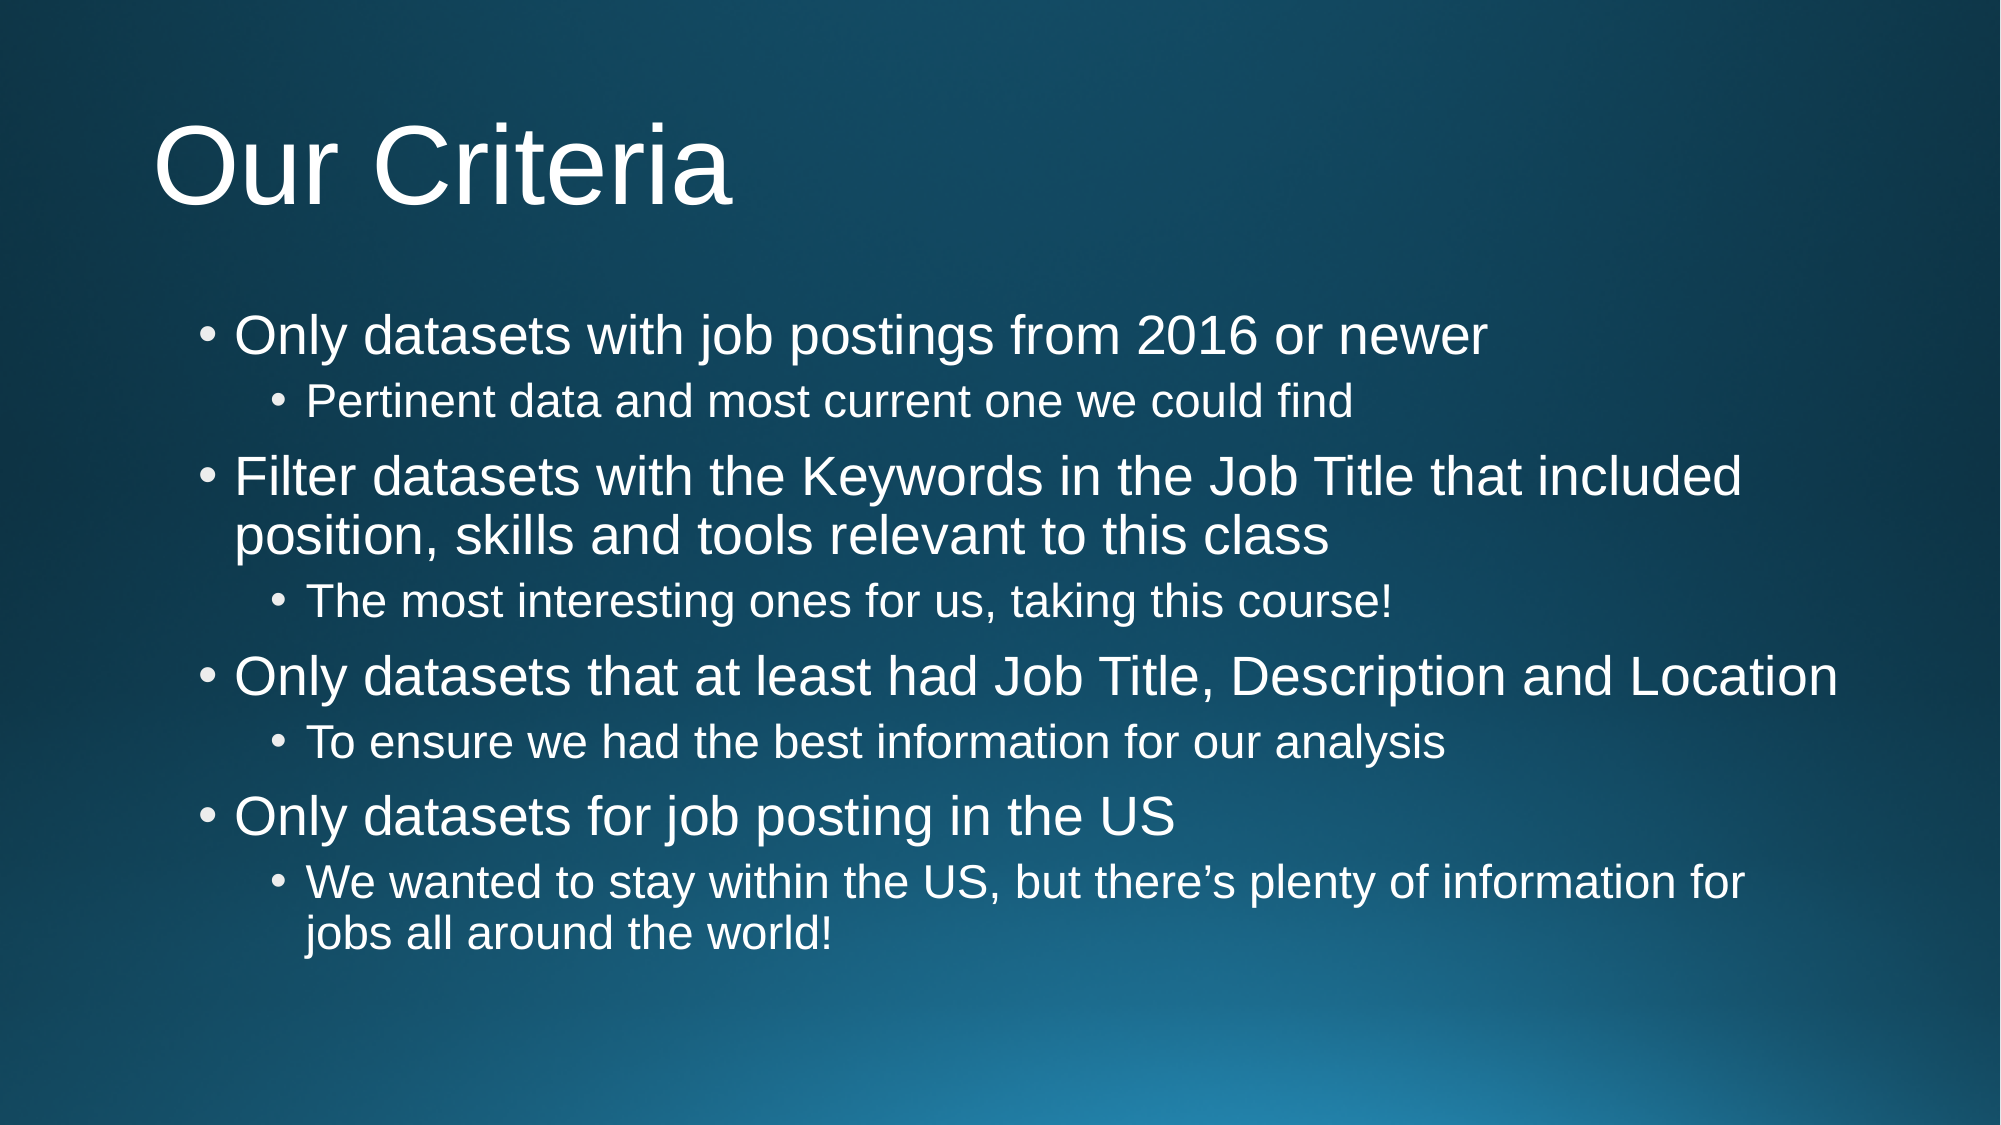

# Our Criteria
Only datasets with job postings from 2016 or newer
Pertinent data and most current one we could find
Filter datasets with the Keywords in the Job Title that included position, skills and tools relevant to this class
The most interesting ones for us, taking this course!
Only datasets that at least had Job Title, Description and Location
To ensure we had the best information for our analysis
Only datasets for job posting in the US
We wanted to stay within the US, but there’s plenty of information for jobs all around the world!